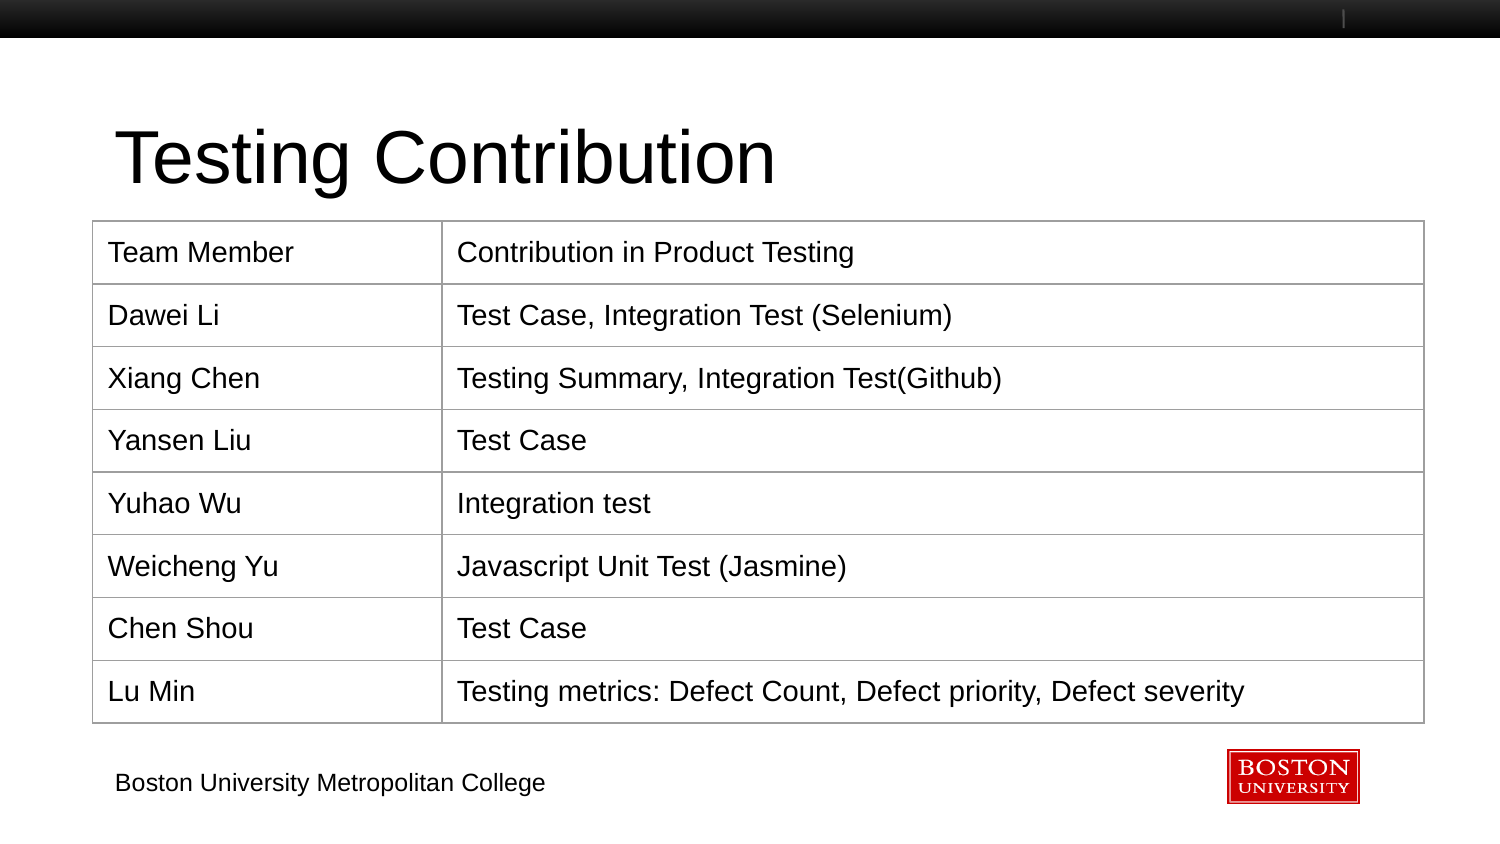

# Testing Contribution
| Team Member | Contribution in Product Testing |
| --- | --- |
| Dawei Li | Test Case, Integration Test (Selenium) |
| Xiang Chen | Testing Summary, Integration Test(Github) |
| Yansen Liu | Test Case |
| Yuhao Wu | Integration test |
| Weicheng Yu | Javascript Unit Test (Jasmine) |
| Chen Shou | Test Case |
| Lu Min | Testing metrics: Defect Count, Defect priority, Defect severity |